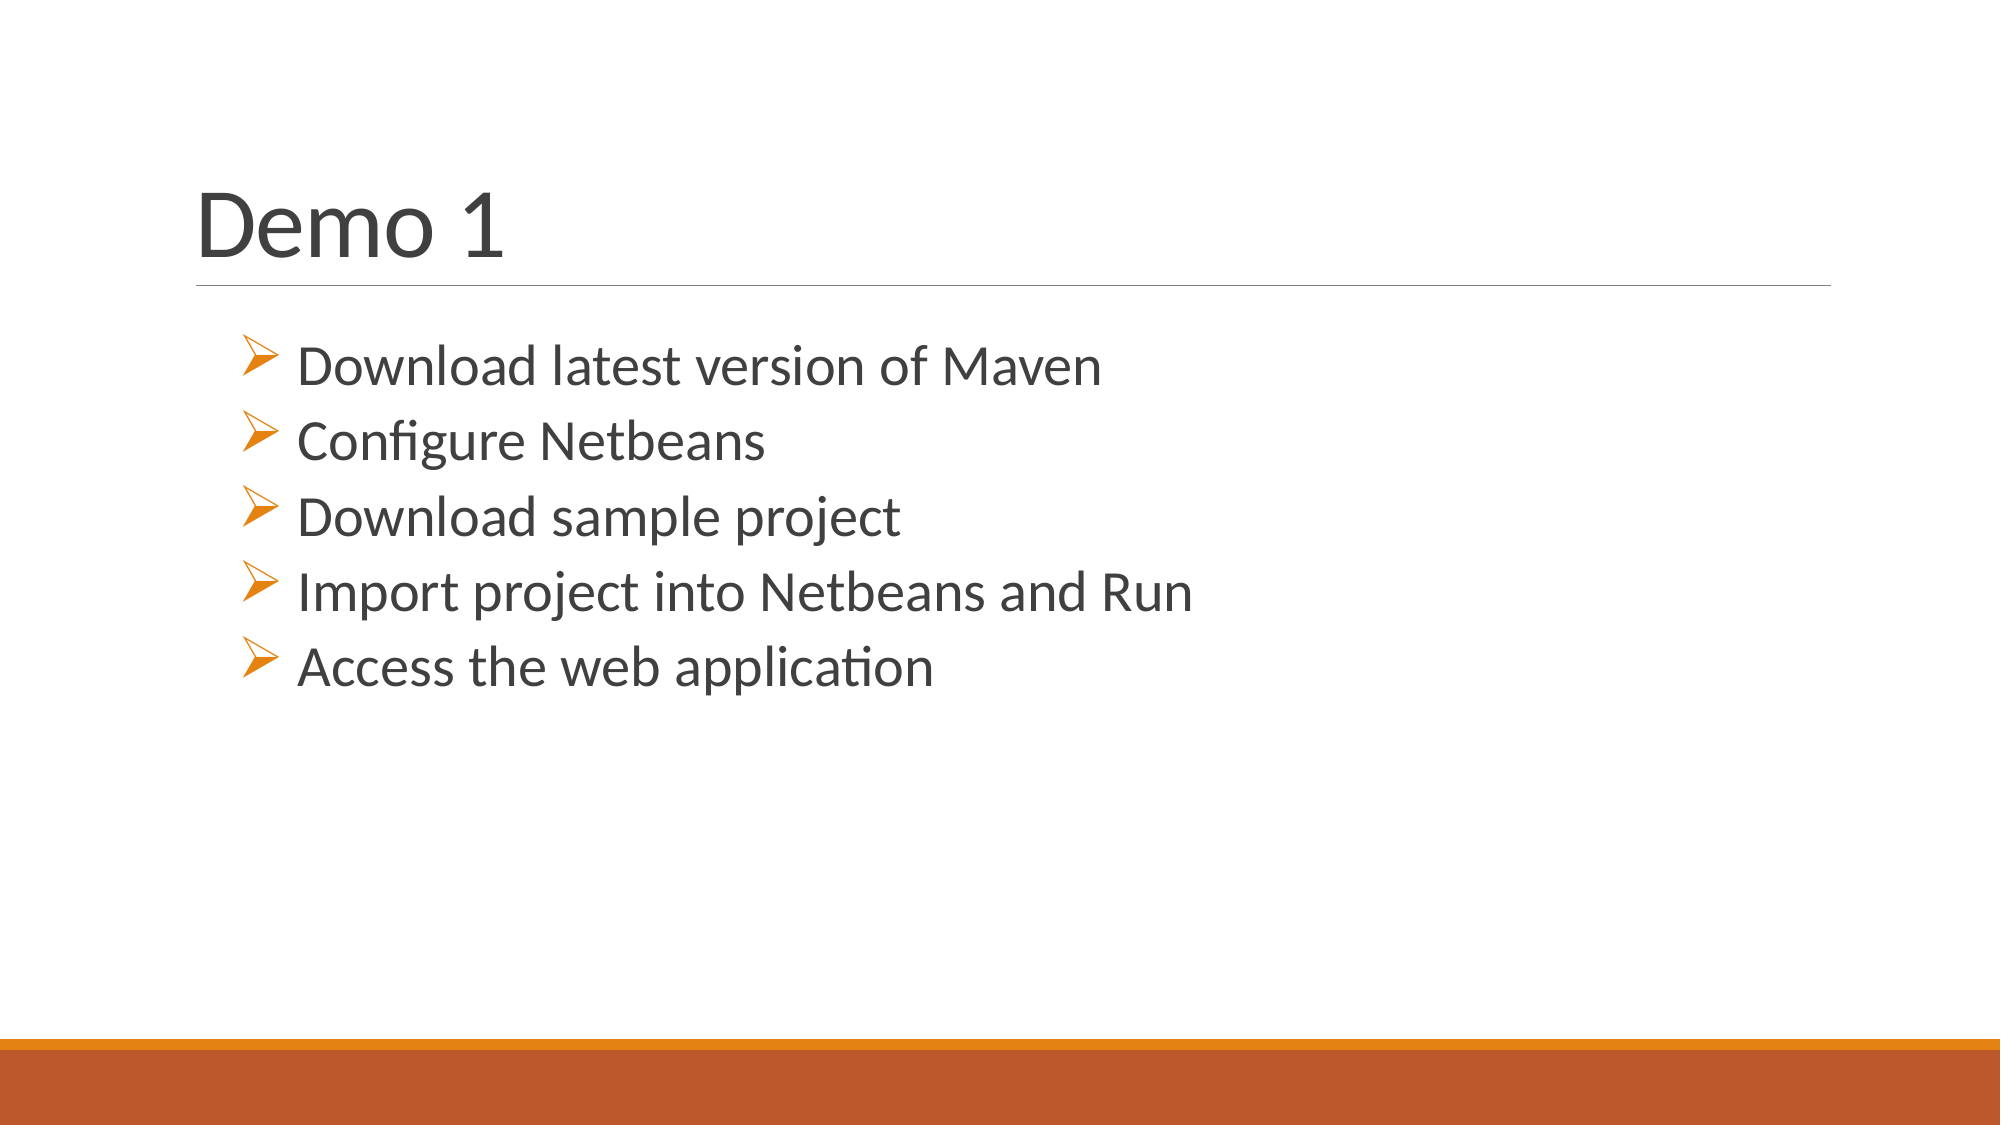

# Demo 1

 Download latest version of Maven
 Configure Netbeans
 Download sample project
 Import project into Netbeans and Run
 Access the web application